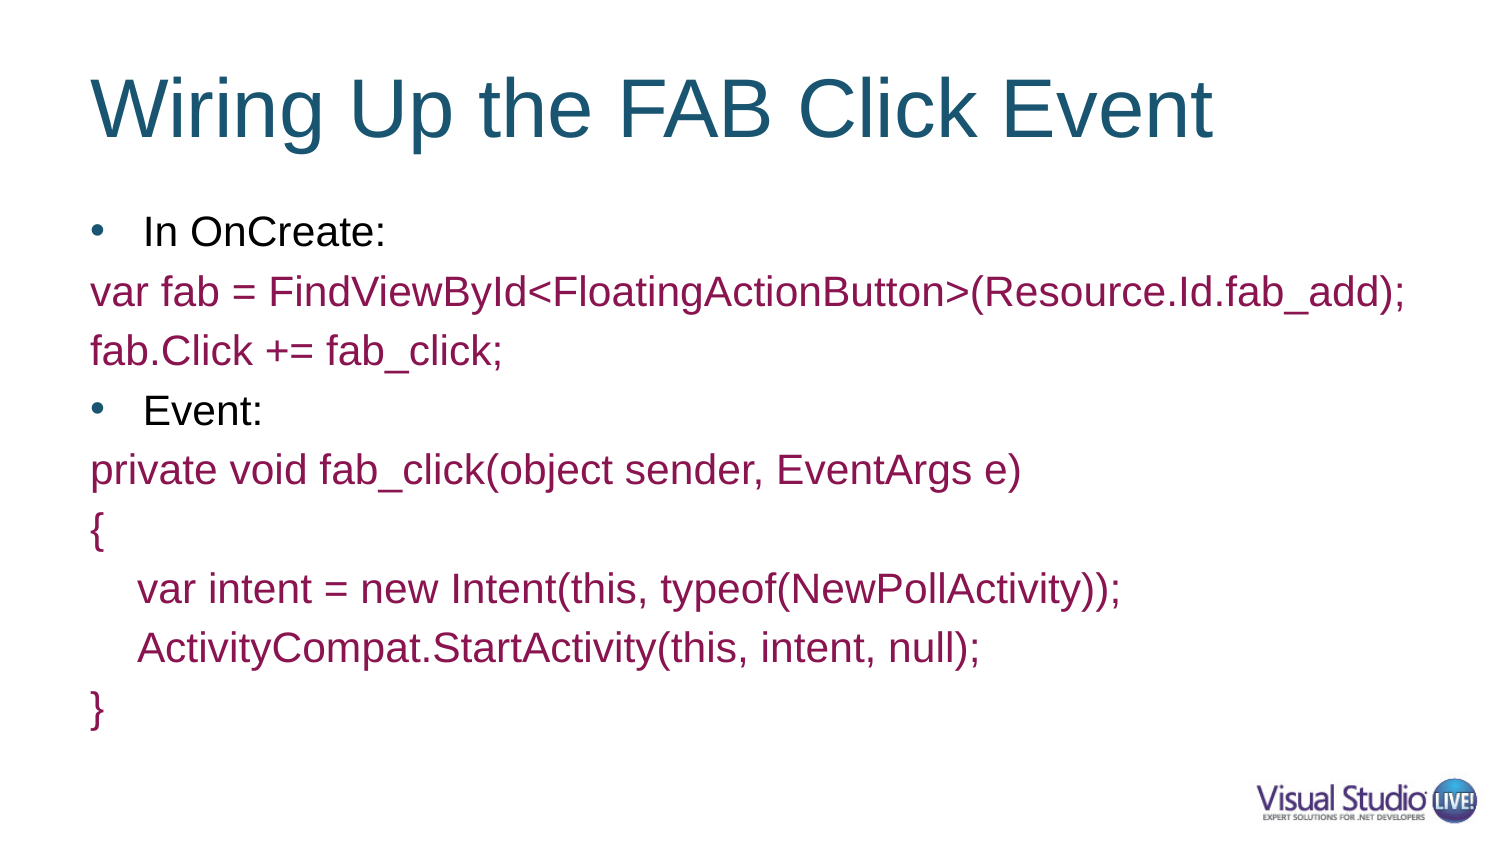

# Wiring Up the FAB Click Event
In OnCreate:
var fab = FindViewById<FloatingActionButton>(Resource.Id.fab_add);
fab.Click += fab_click;
Event:
private void fab_click(object sender, EventArgs e)
{
    var intent = new Intent(this, typeof(NewPollActivity));
    ActivityCompat.StartActivity(this, intent, null);
}